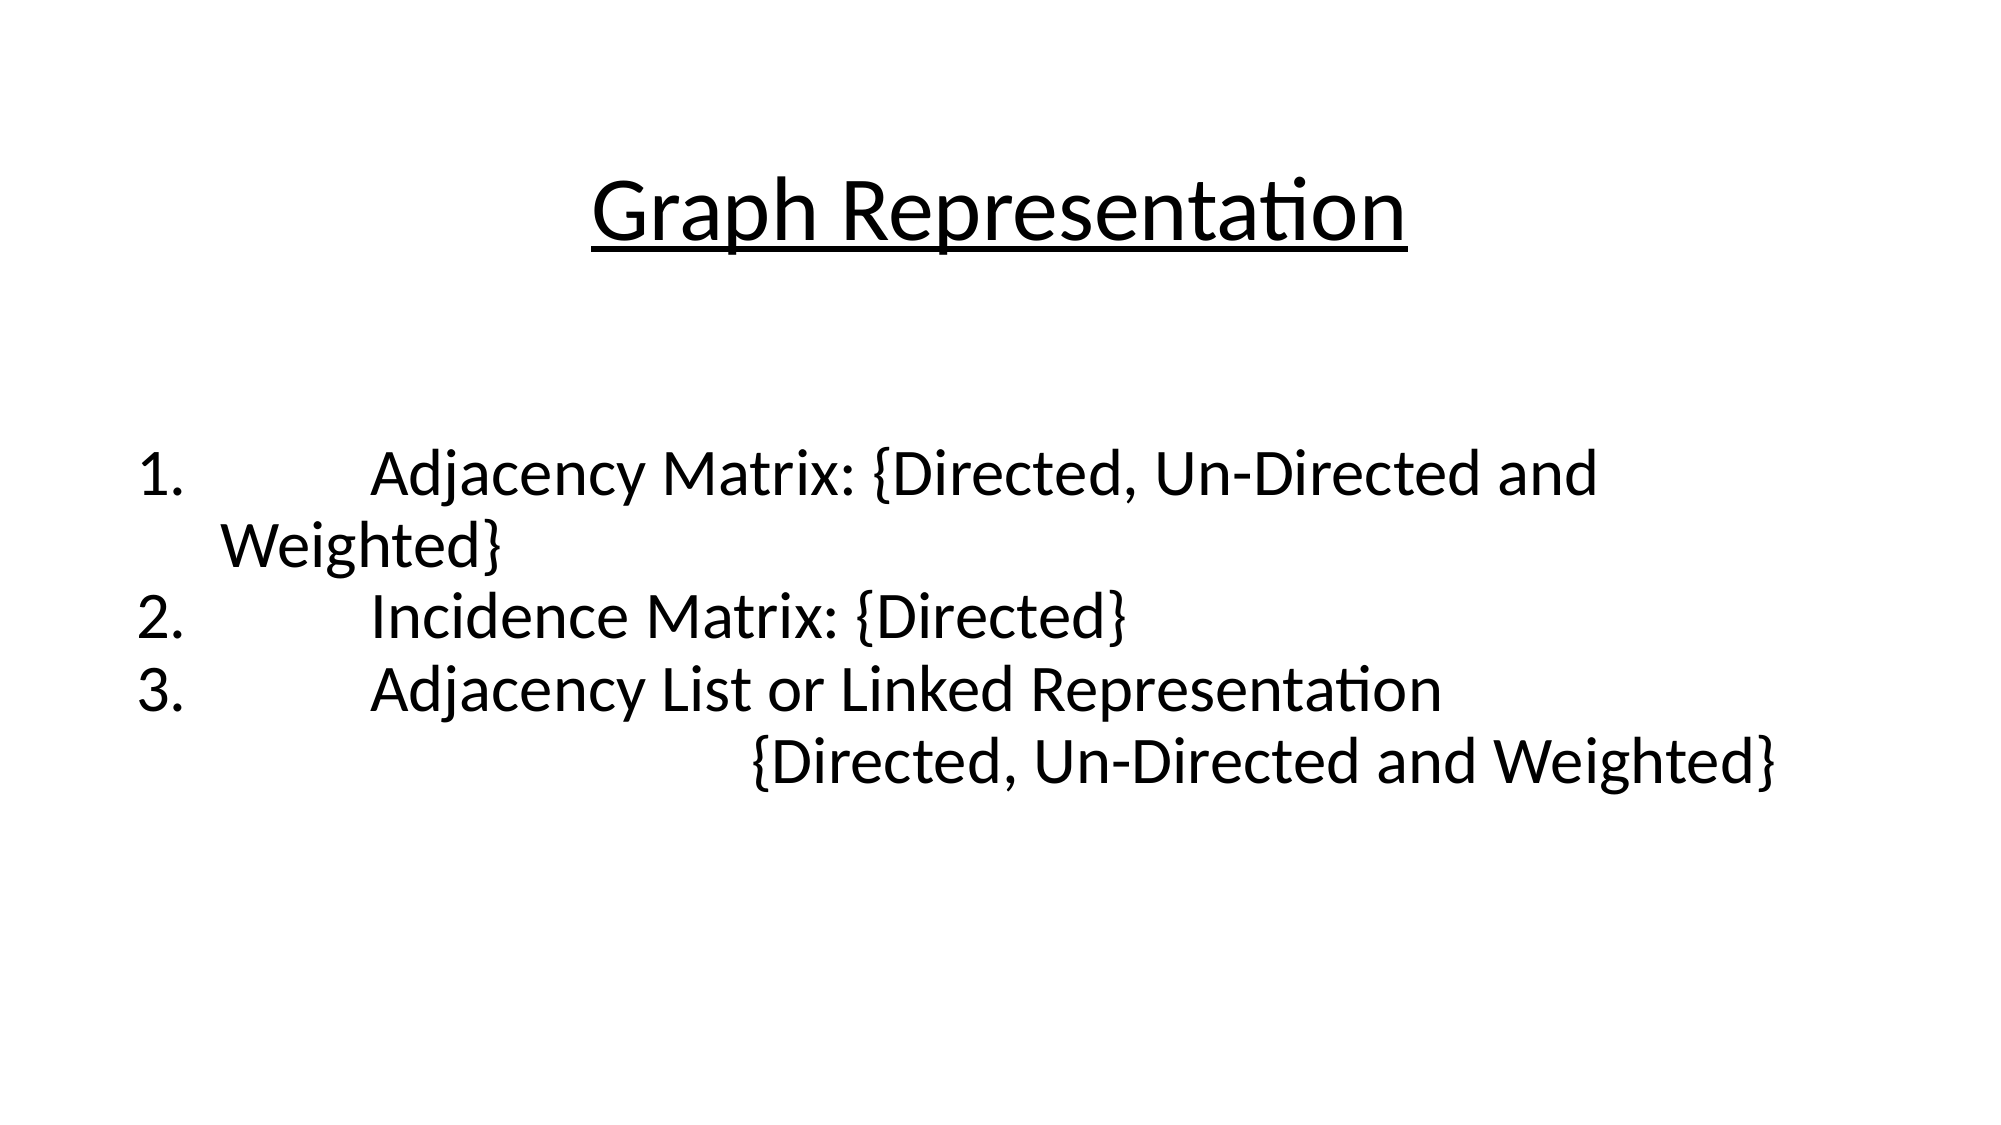

# Graph Representation
	Adjacency Matrix: {Directed, Un-Directed and Weighted}
	Incidence Matrix: {Directed}
 	Adjacency List or Linked Representation
				 {Directed, Un-Directed and Weighted}